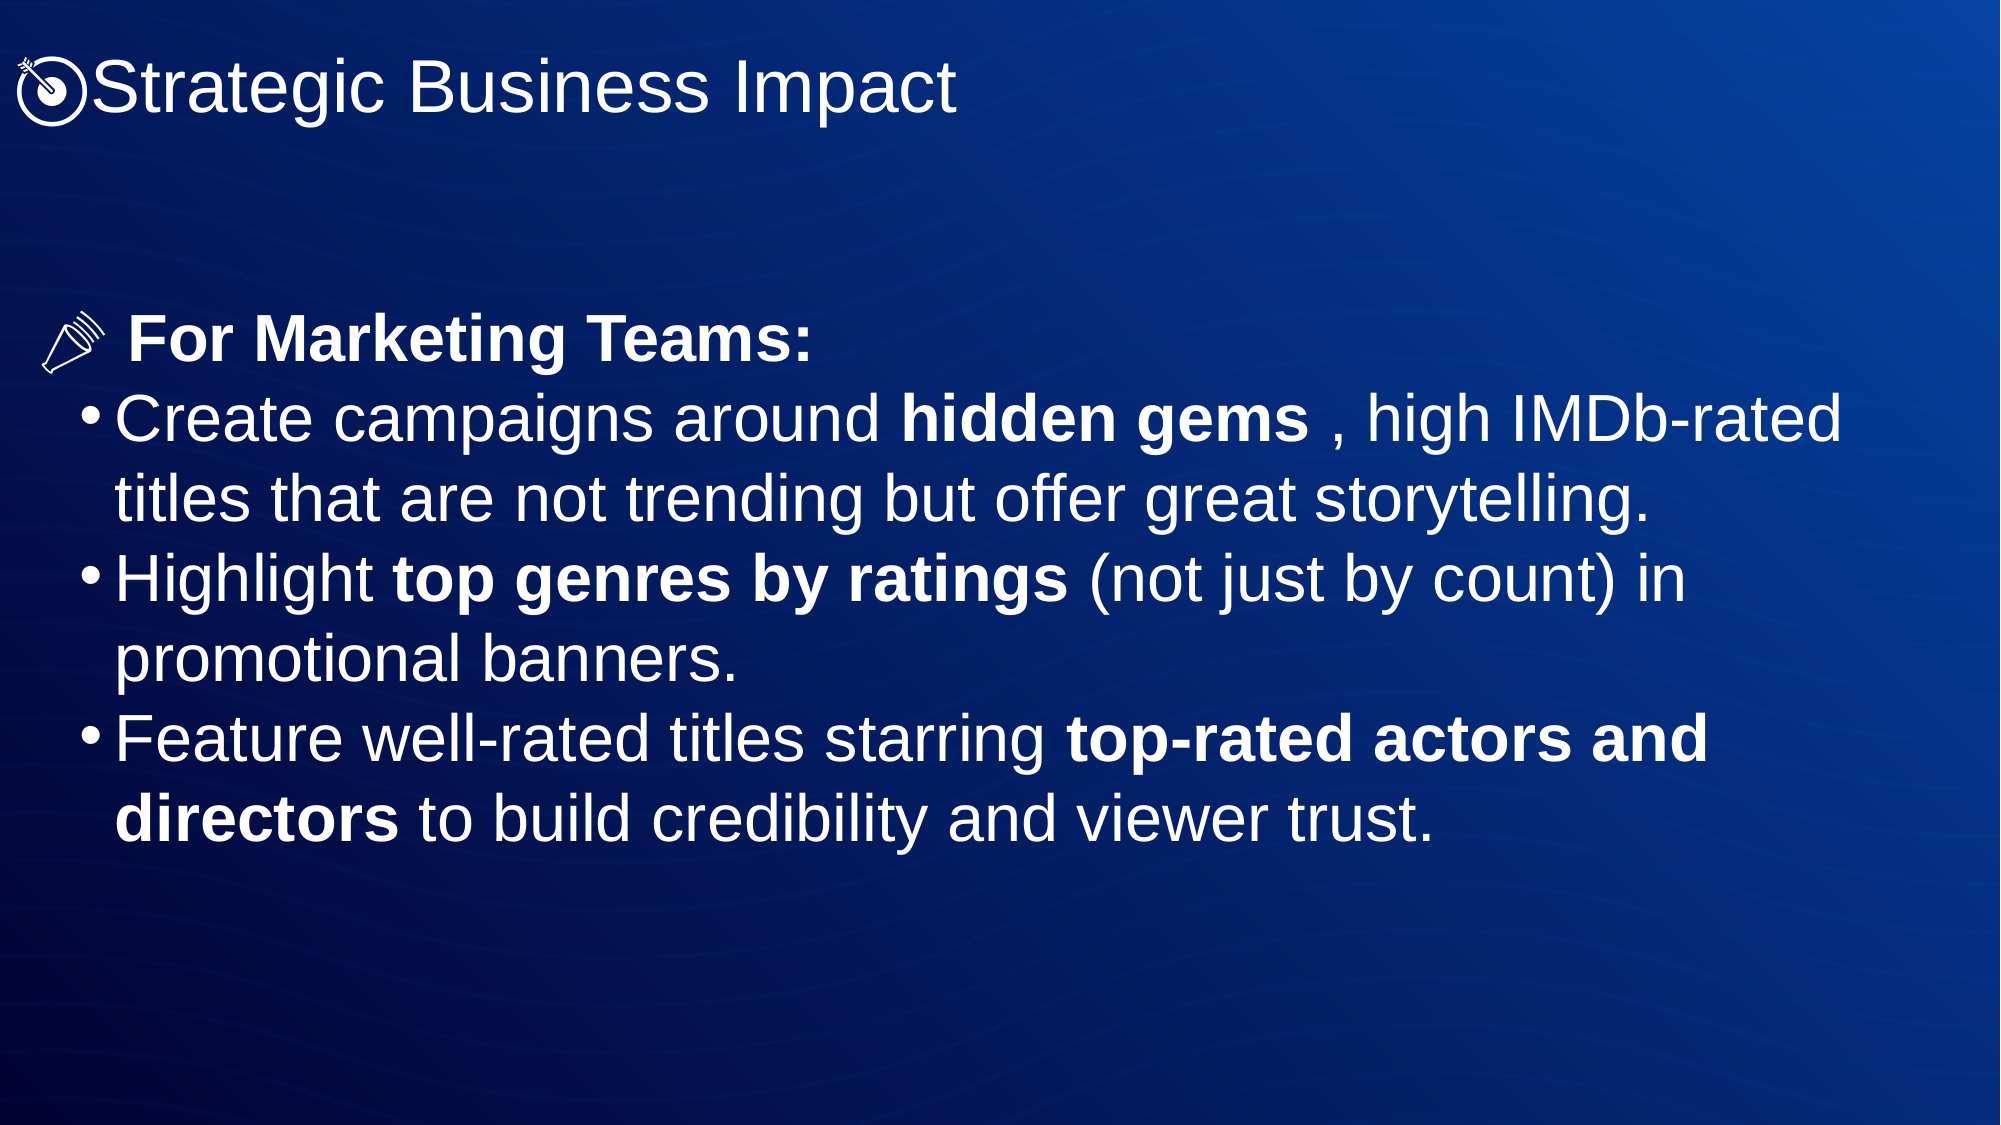

🎯Strategic Business Impact
📣 For Marketing Teams:
Create campaigns around hidden gems , high IMDb-rated titles that are not trending but offer great storytelling.
Highlight top genres by ratings (not just by count) in promotional banners.
Feature well-rated titles starring top-rated actors and directors to build credibility and viewer trust.